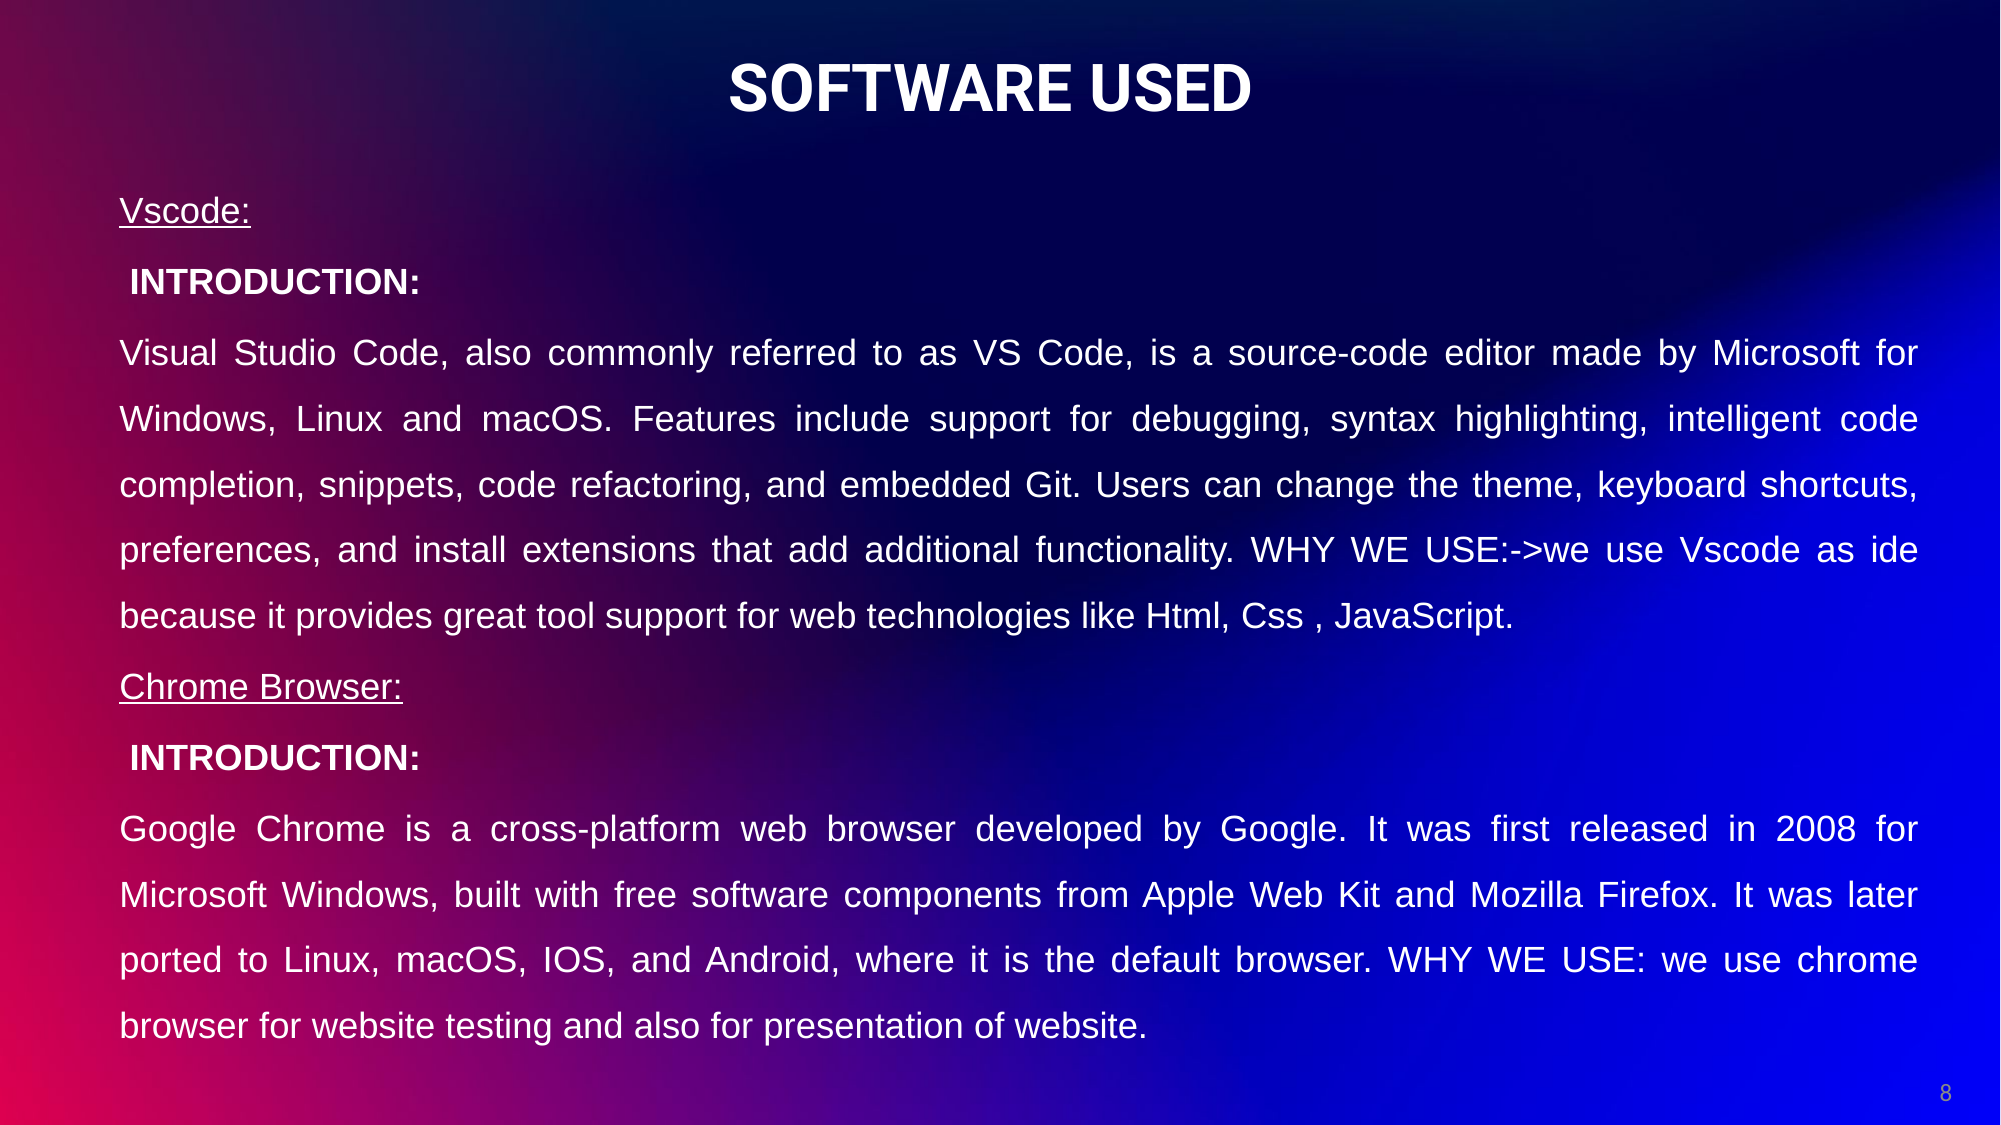

# SOFTWARE USED
Vscode:
 INTRODUCTION:
Visual Studio Code, also commonly referred to as VS Code, is a source-code editor made by Microsoft for Windows, Linux and macOS. Features include support for debugging, syntax highlighting, intelligent code completion, snippets, code refactoring, and embedded Git. Users can change the theme, keyboard shortcuts, preferences, and install extensions that add additional functionality. WHY WE USE:->we use Vscode as ide because it provides great tool support for web technologies like Html, Css , JavaScript.
Chrome Browser:
 INTRODUCTION:
Google Chrome is a cross-platform web browser developed by Google. It was first released in 2008 for Microsoft Windows, built with free software components from Apple Web Kit and Mozilla Firefox. It was later ported to Linux, macOS, IOS, and Android, where it is the default browser. WHY WE USE: we use chrome browser for website testing and also for presentation of website.

8